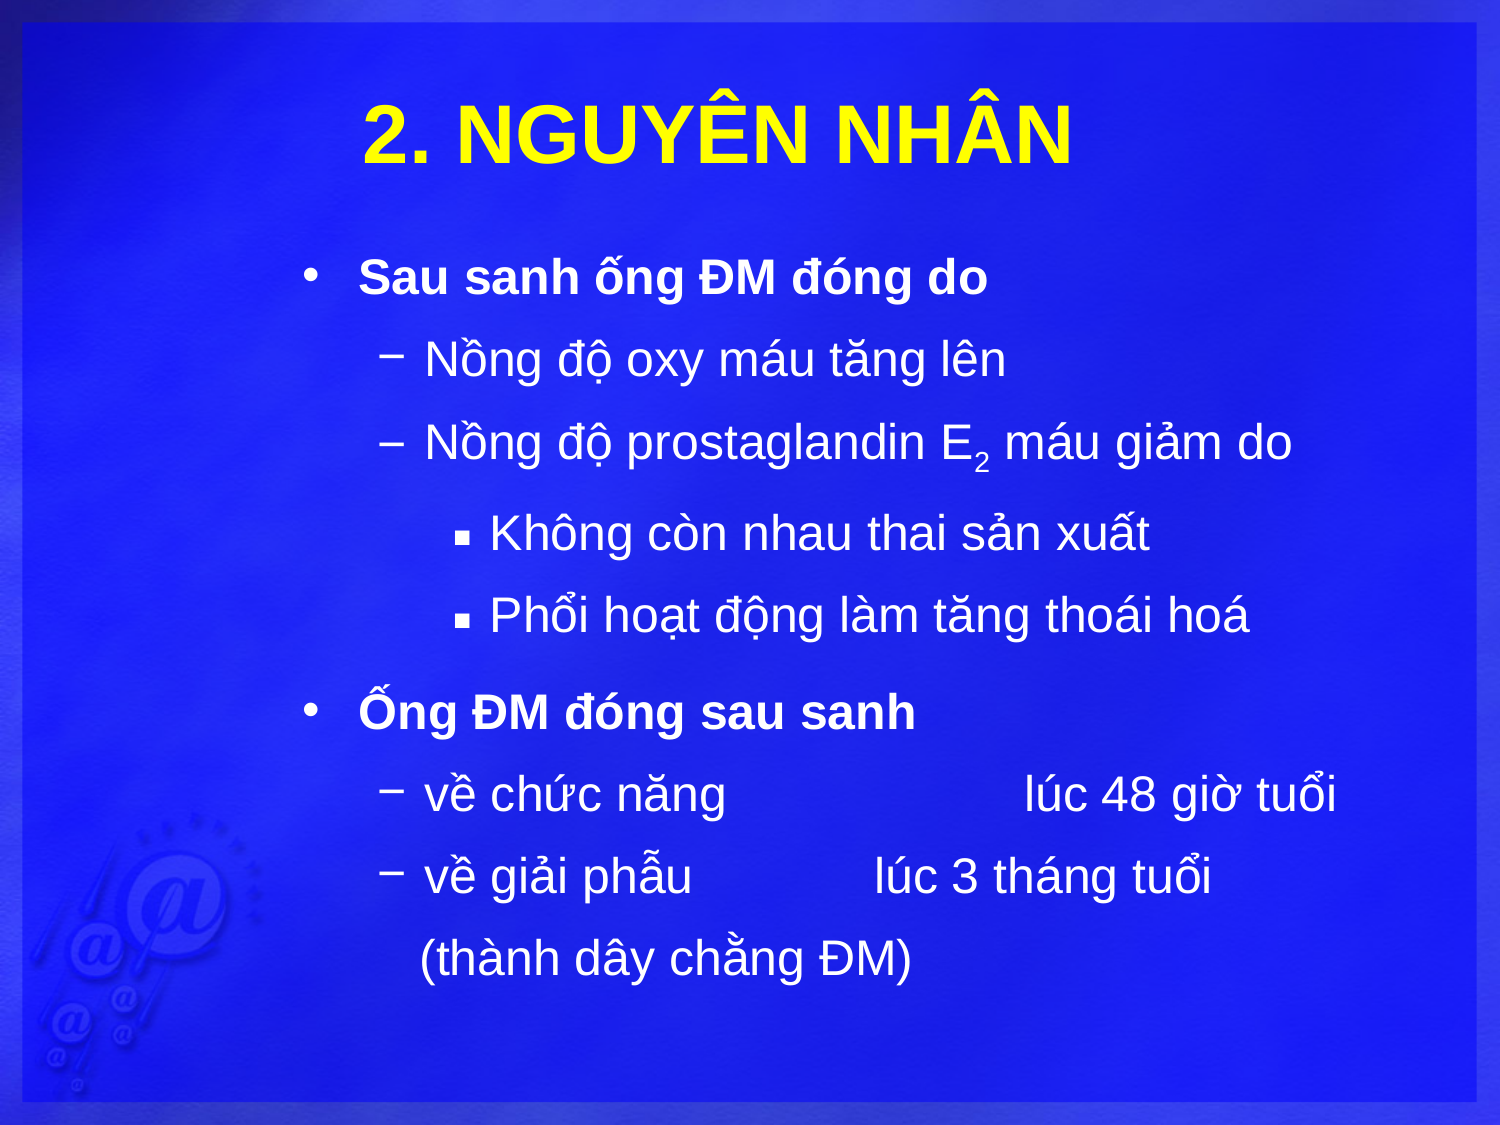

# 2. NGUYÊN NHÂN
Sau sanh ống ĐM đóng do
Nồng độ oxy máu tăng lên
Nồng độ prostaglandin E2 máu giảm do
Không còn nhau thai sản xuất
Phổi hoạt động làm tăng thoái hoá
Ống ĐM đóng sau sanh
về chức năng 		lúc 48 giờ tuổi
về giải phẫu		lúc 3 tháng tuổi
   (thành dây chằng ĐM)